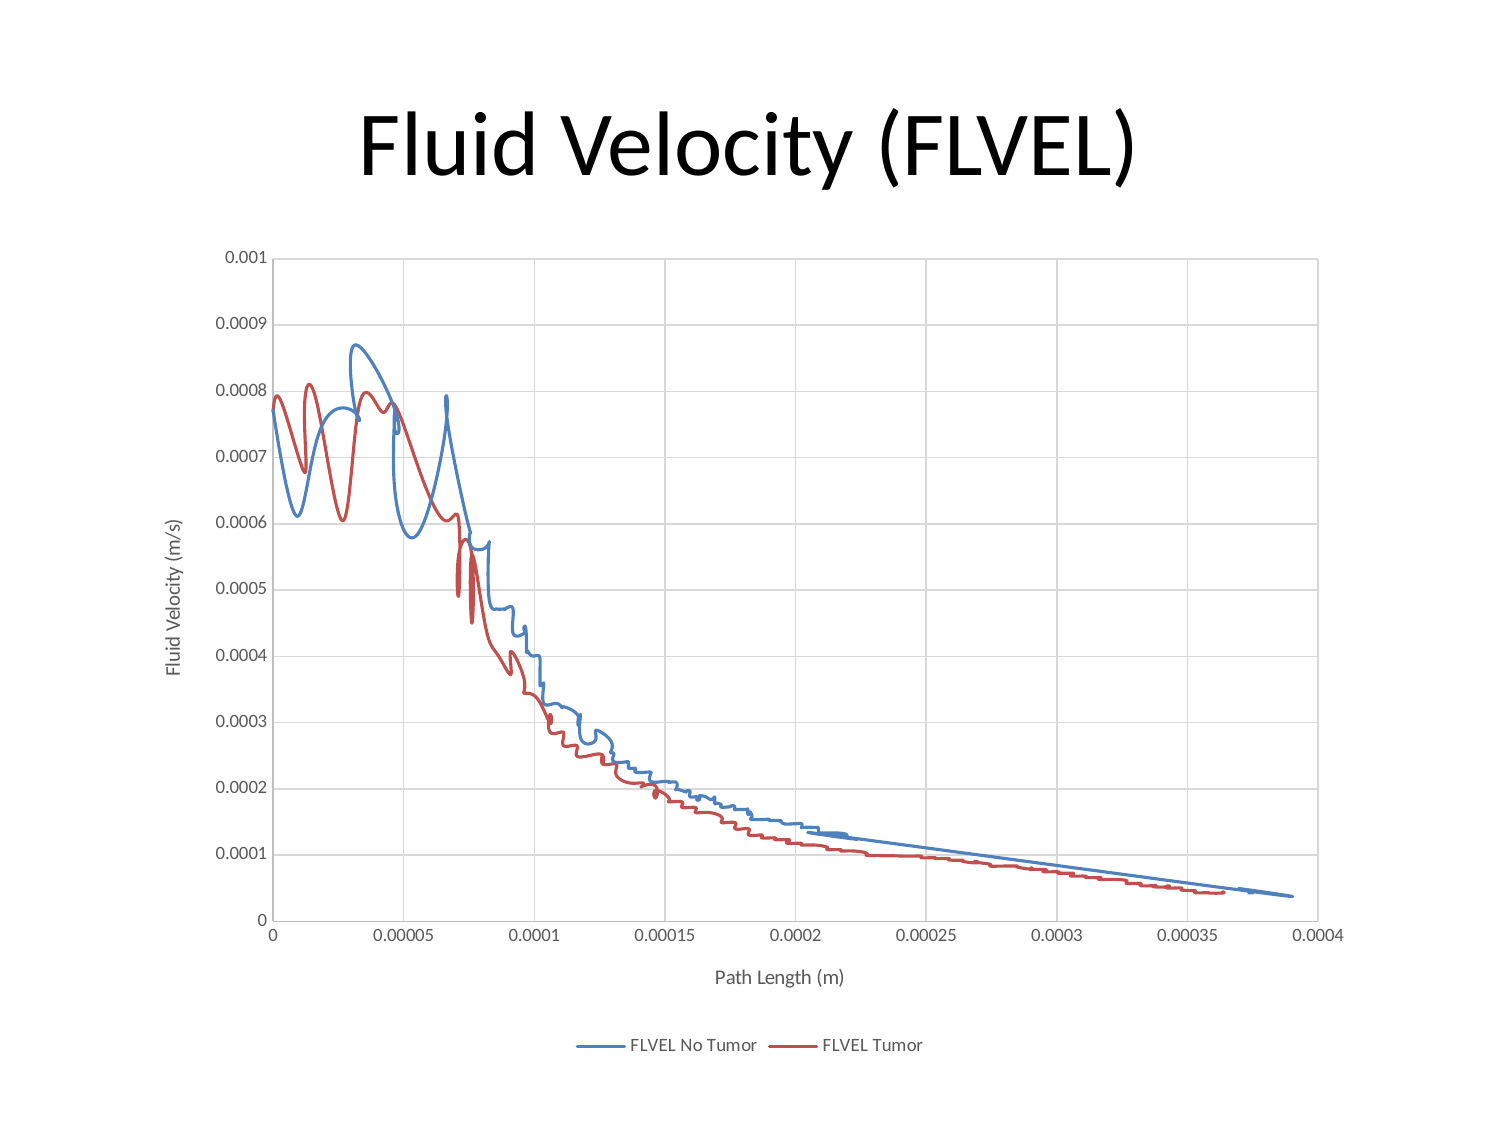

# Fluid Velocity (FLVEL)

### Chart

| Category |  |  |
|---|---|---|